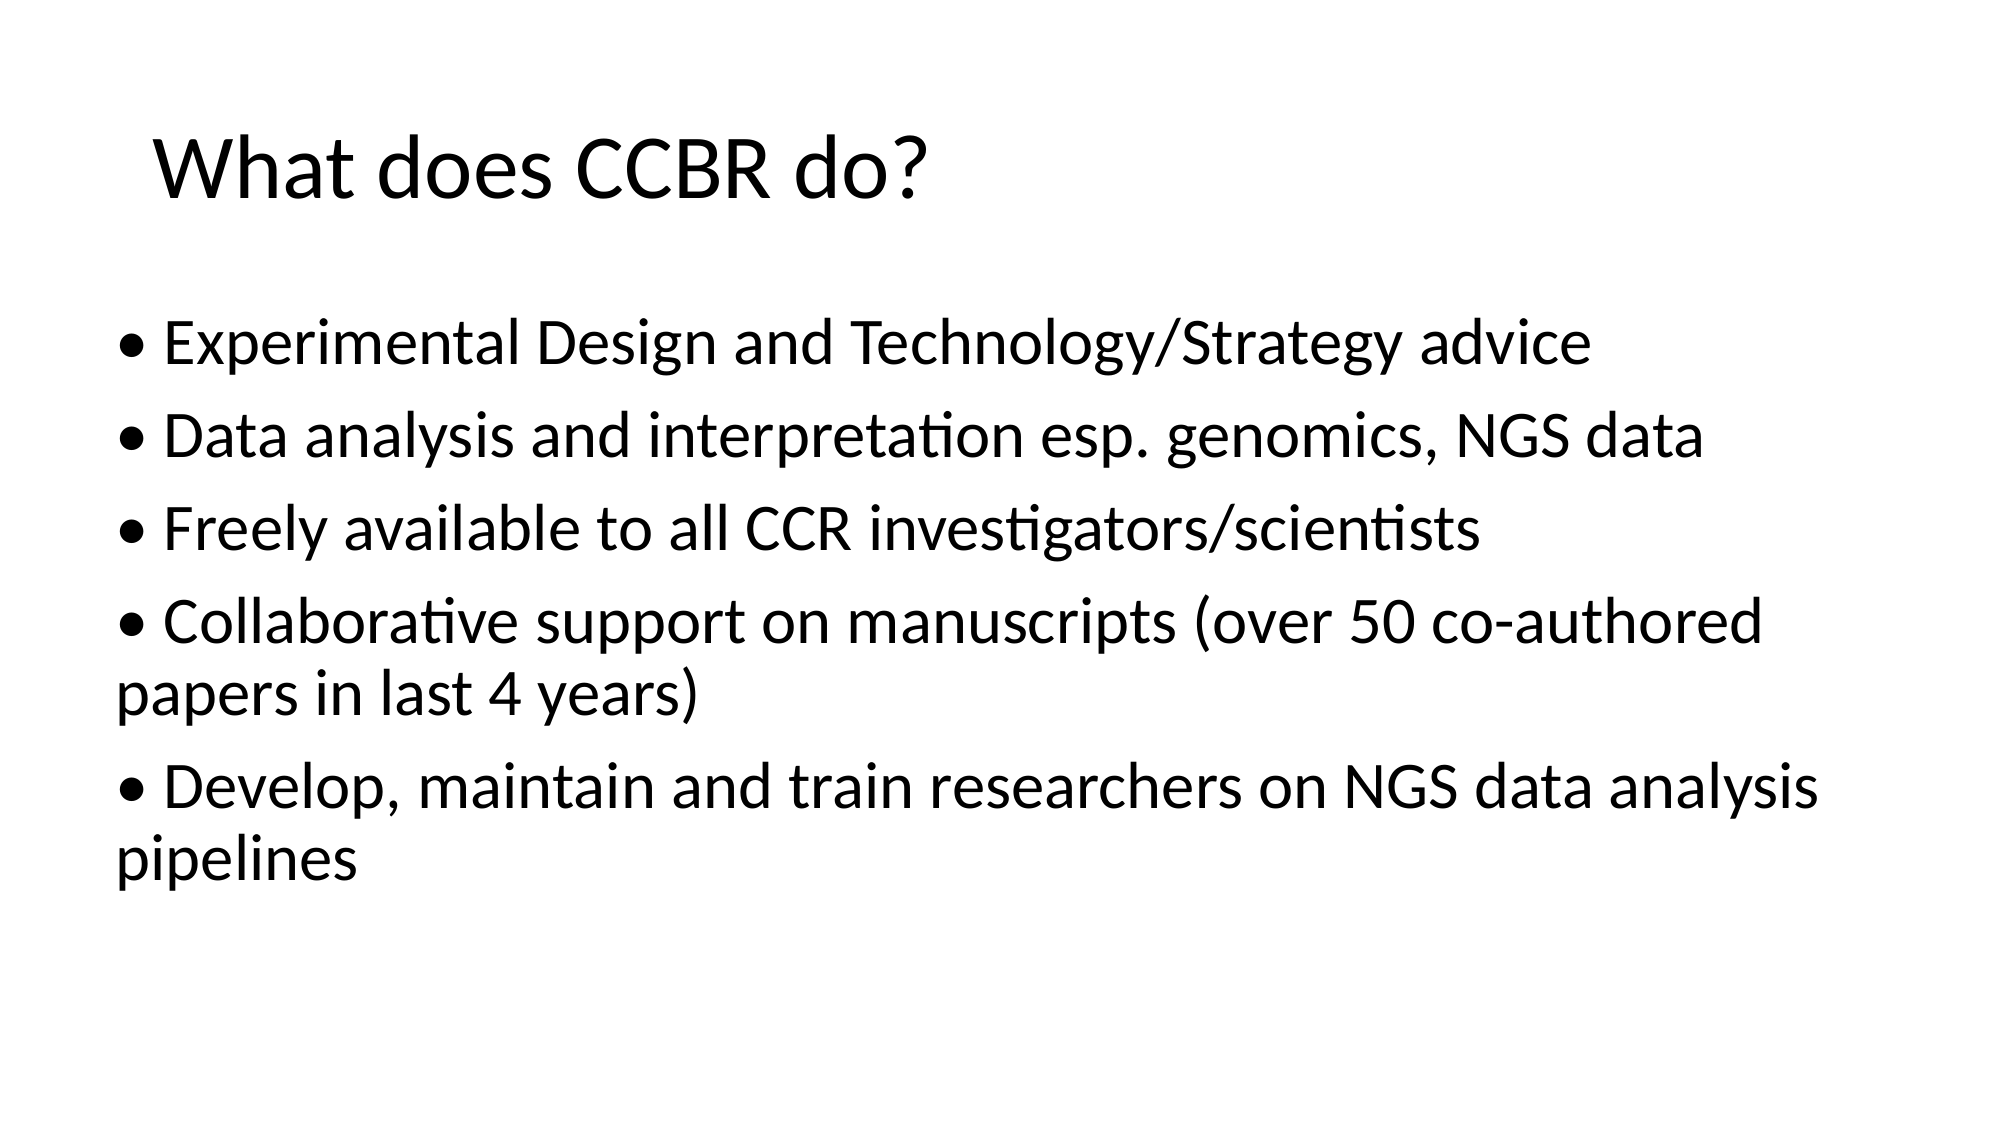

# What does CCBR do?
• Experimental Design and Technology/Strategy advice
• Data analysis and interpretation esp. genomics, NGS data
• Freely available to all CCR investigators/scientists
• Collaborative support on manuscripts (over 50 co-authored papers in last 4 years)
• Develop, maintain and train researchers on NGS data analysis pipelines